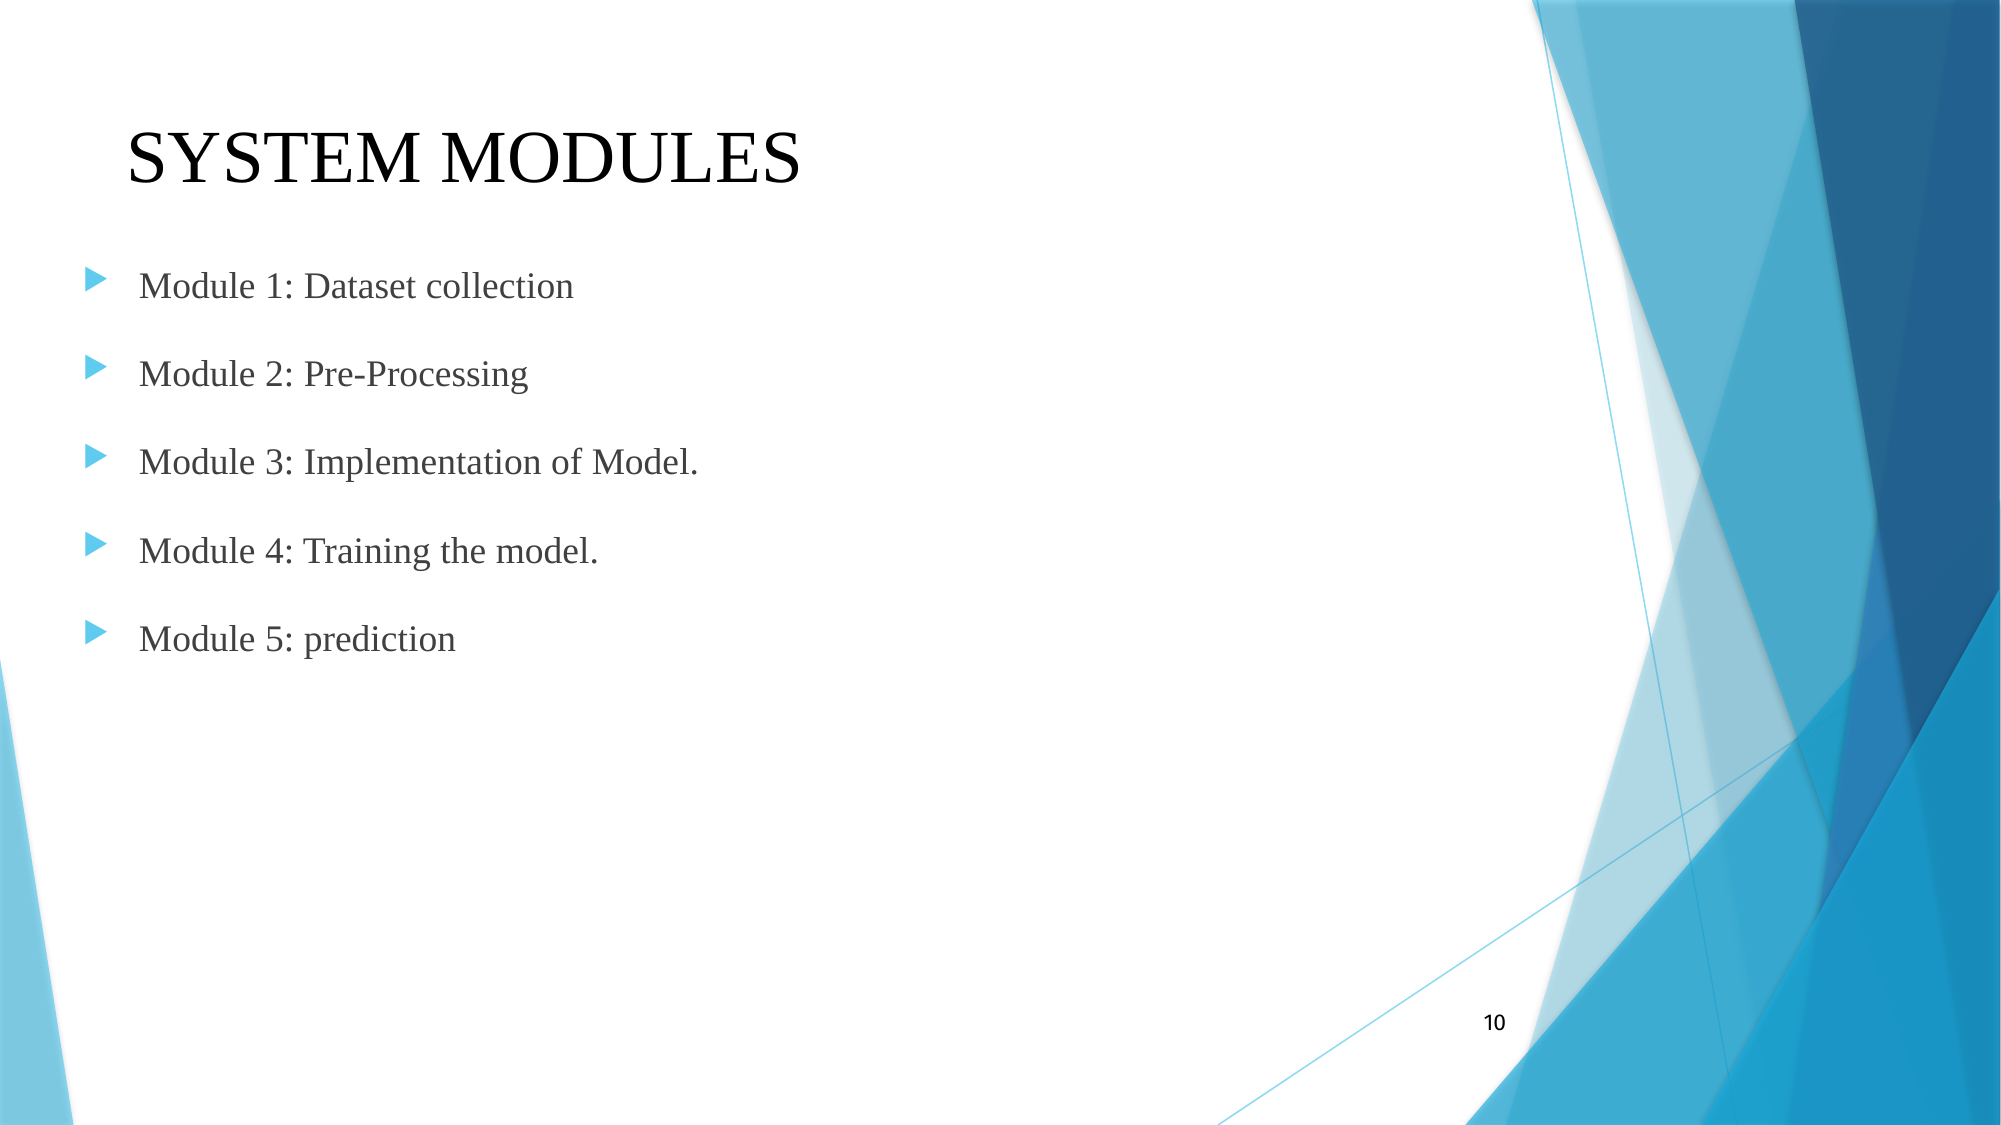

# SYSTEM MODULES
Module 1: Dataset collection
Module 2: Pre-Processing
Module 3: Implementation of Model.
Module 4: Training the model.
Module 5: prediction

10